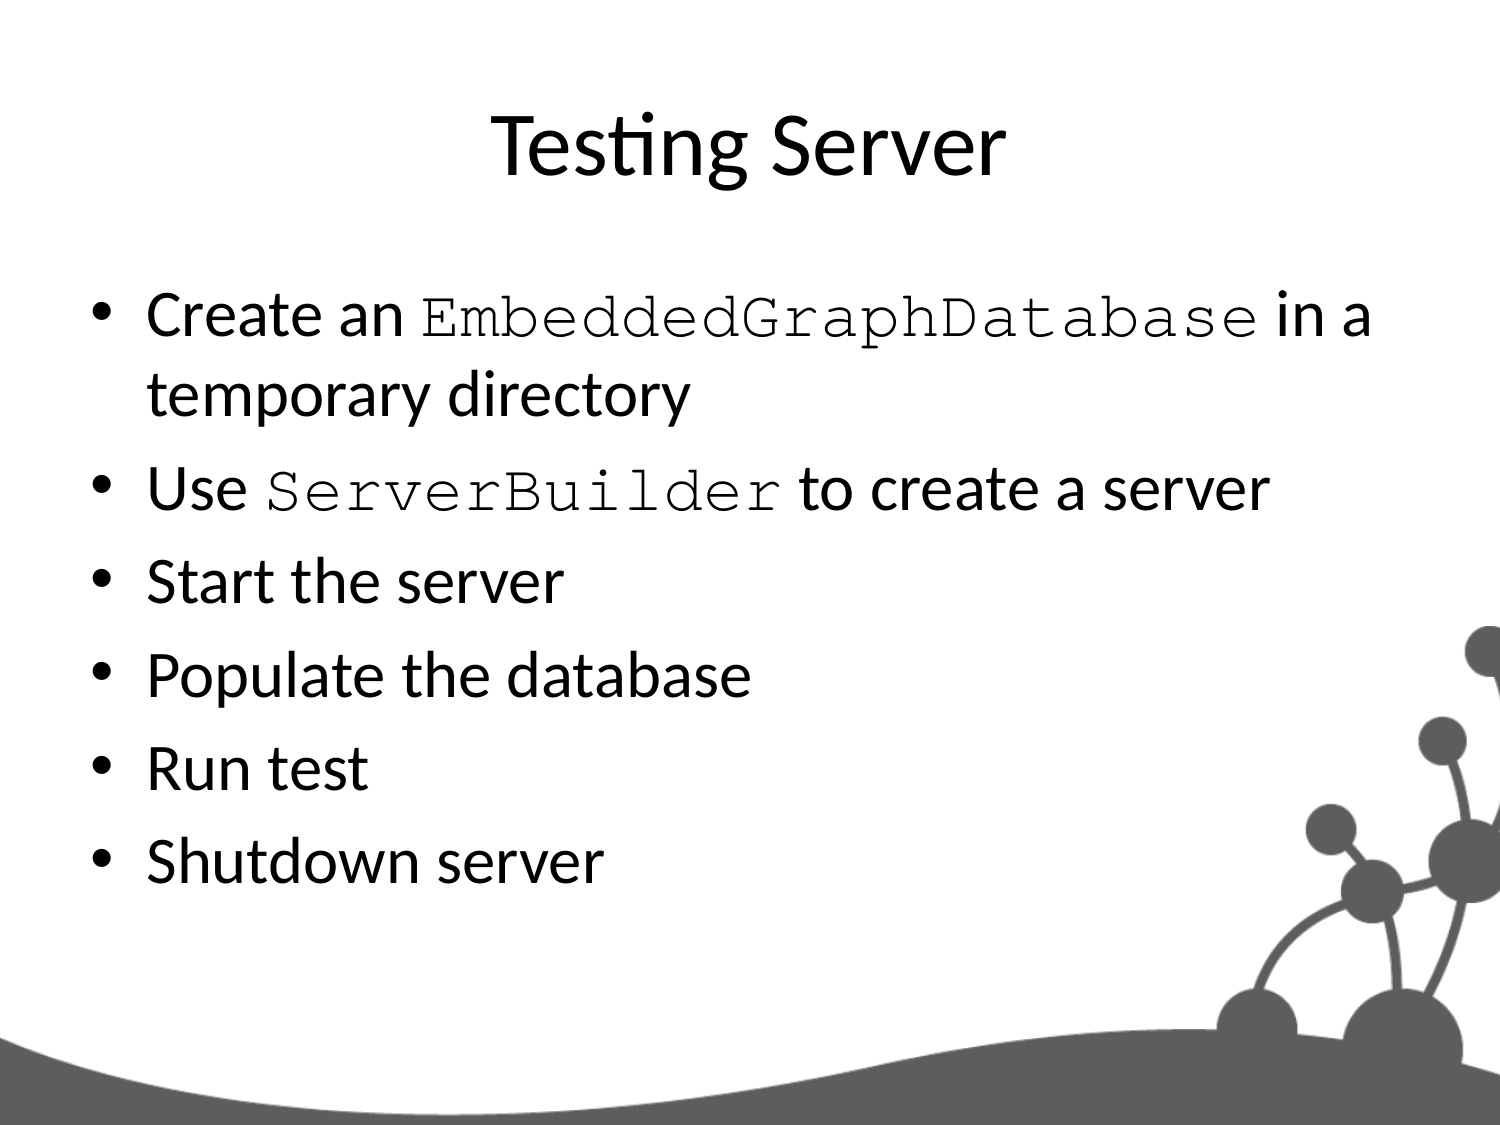

# Testing Server
Create an EmbeddedGraphDatabase in a temporary directory
Use ServerBuilder to create a server
Start the server
Populate the database
Run test
Shutdown server